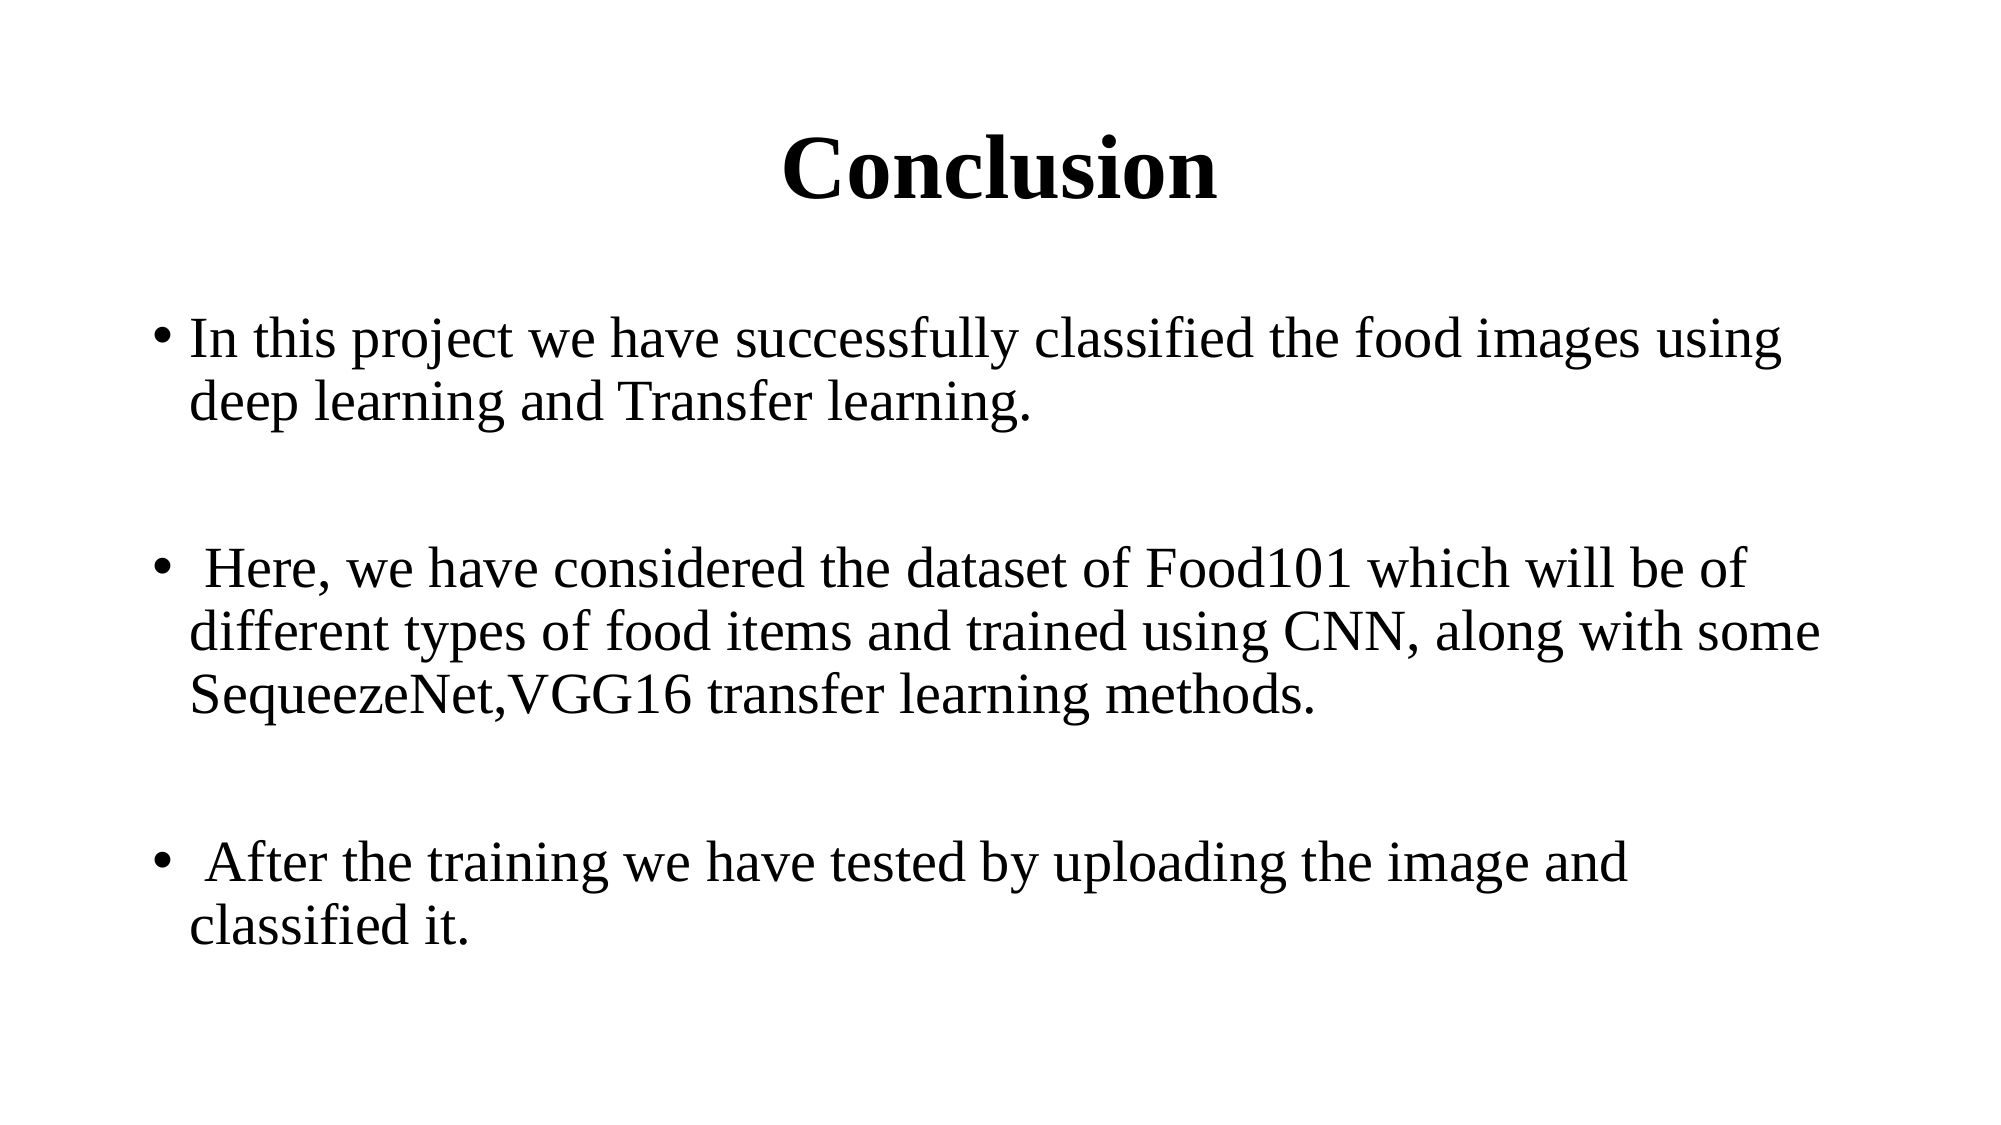

# Conclusion
In this project we have successfully classified the food images using    deep learning and Transfer learning.

 Here, we have considered the dataset of Food101 which will be of different types of food items and trained using CNN, along with some SequeezeNet,VGG16 transfer learning methods.

 After the training we have tested by uploading the image and classified it.